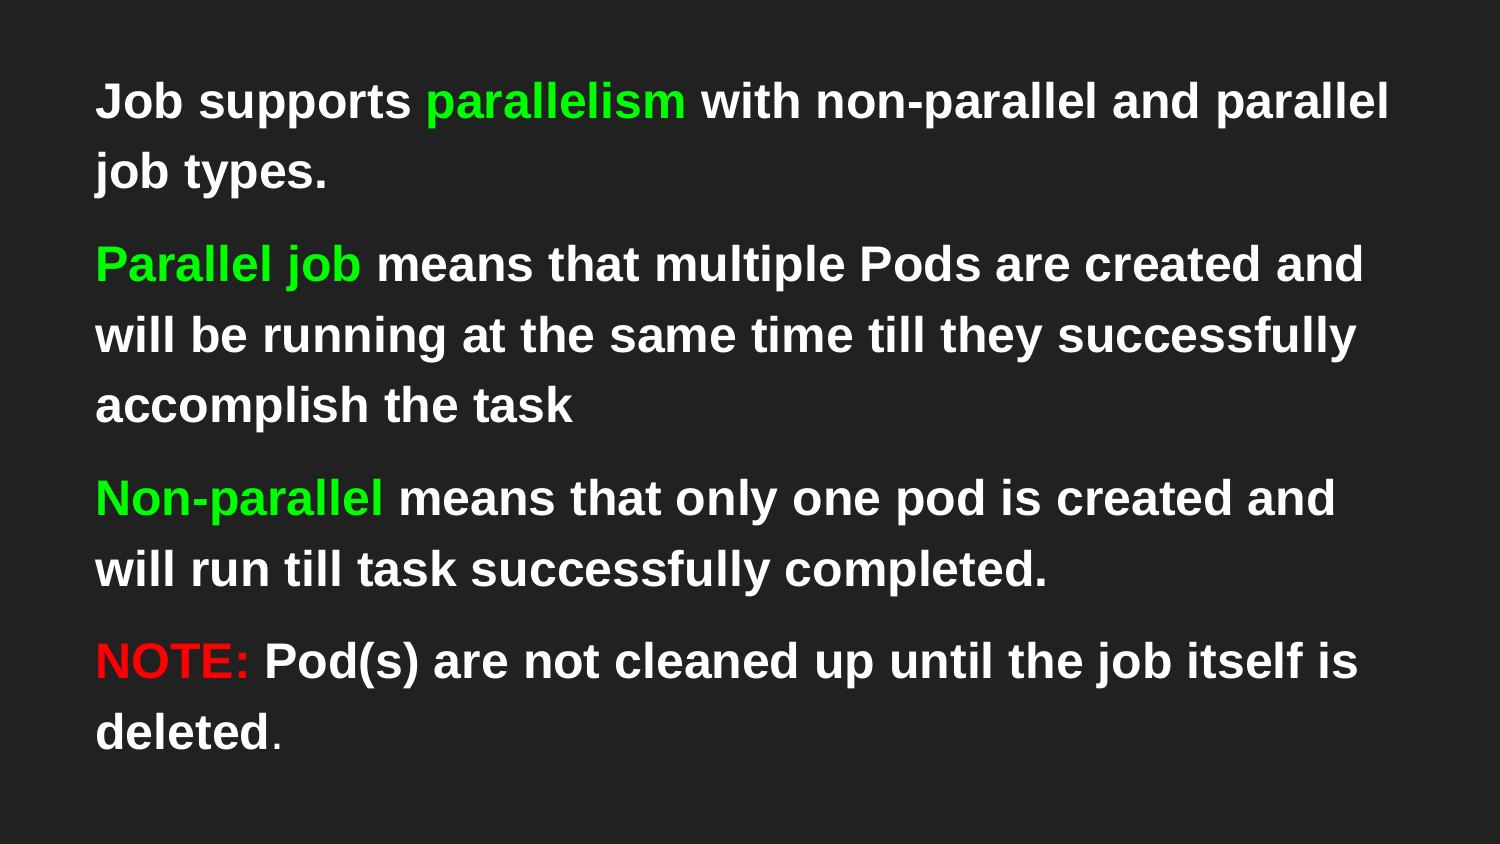

# Job supports parallelism with non-parallel and parallel job types.
Parallel job means that multiple Pods are created and will be running at the same time till they successfully accomplish the task
Non-parallel means that only one pod is created and will run till task successfully completed.
NOTE: Pod(s) are not cleaned up until the job itself is deleted.